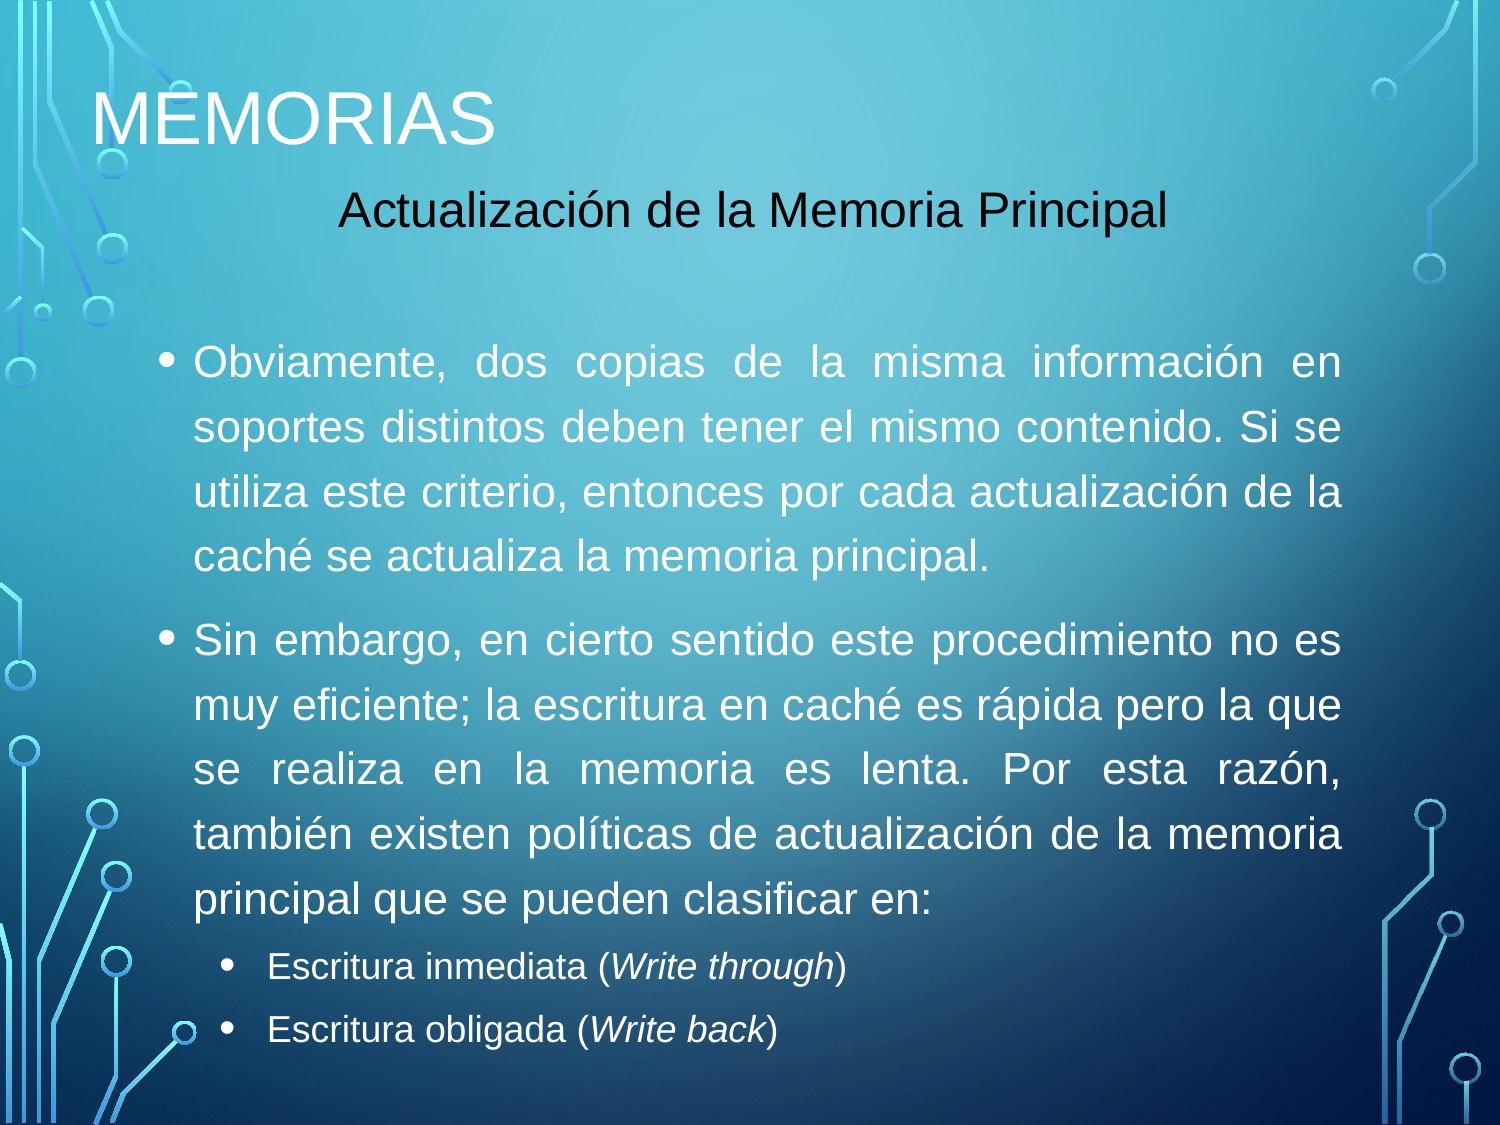

# Memorias
Actualización de la Memoria Principal
Obviamente, dos copias de la misma información en soportes distintos deben tener el mismo contenido. Si se utiliza este criterio, entonces por cada actualización de la caché se actualiza la memoria principal.
Sin embargo, en cierto sentido este procedimiento no es muy eficiente; la escritura en caché es rápida pero la que se realiza en la memoria es lenta. Por esta razón, también existen políticas de actualización de la memoria principal que se pueden clasificar en:
Escritura inmediata (Write through)
Escritura obligada (Write back)